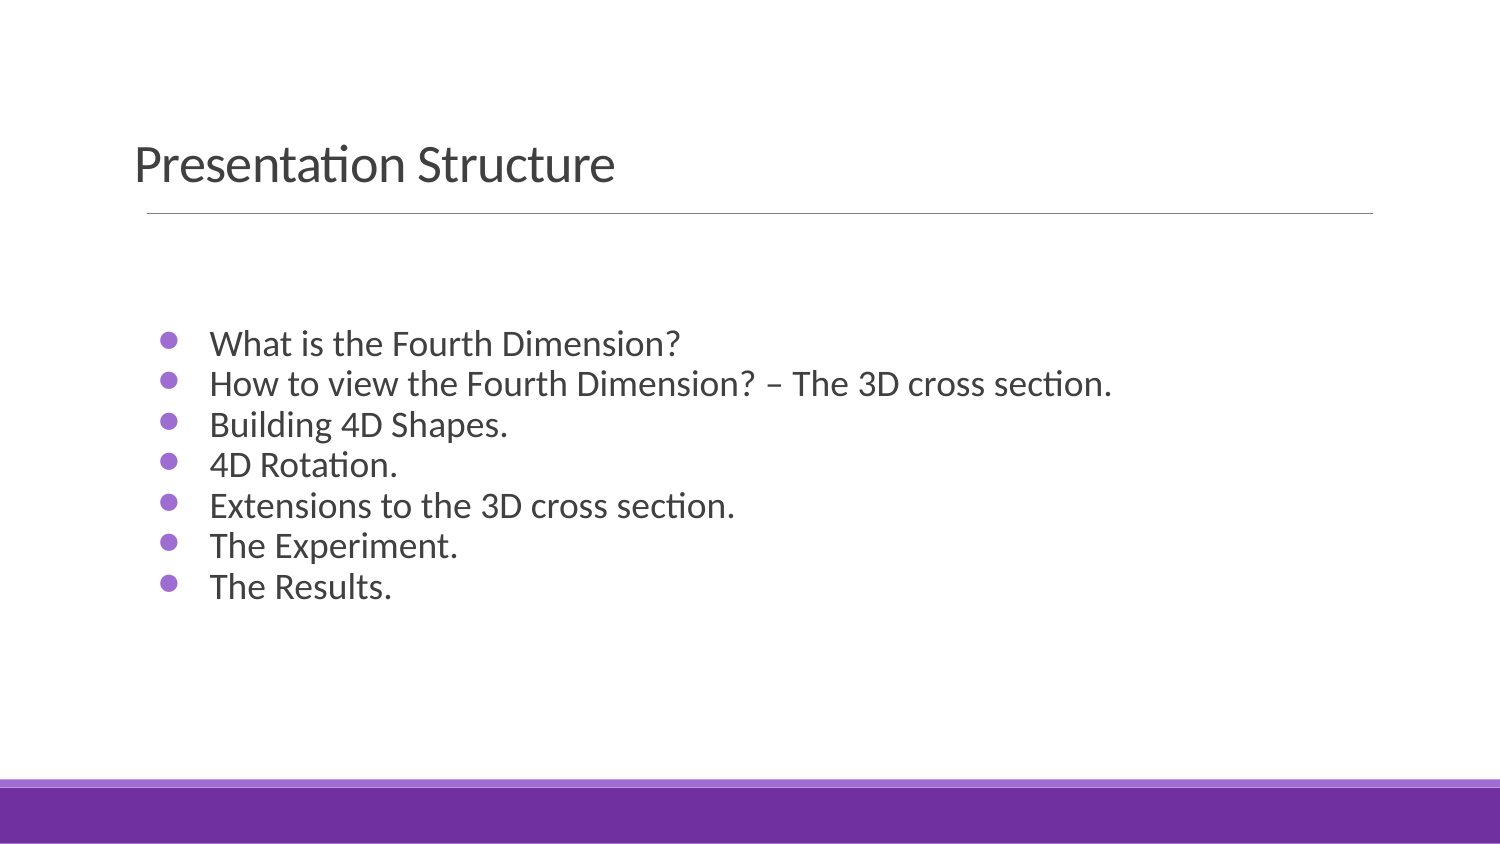

# Presentation Structure
What is the Fourth Dimension?
How to view the Fourth Dimension? – The 3D cross section.
Building 4D Shapes.
4D Rotation.
Extensions to the 3D cross section.
The Experiment.
The Results.